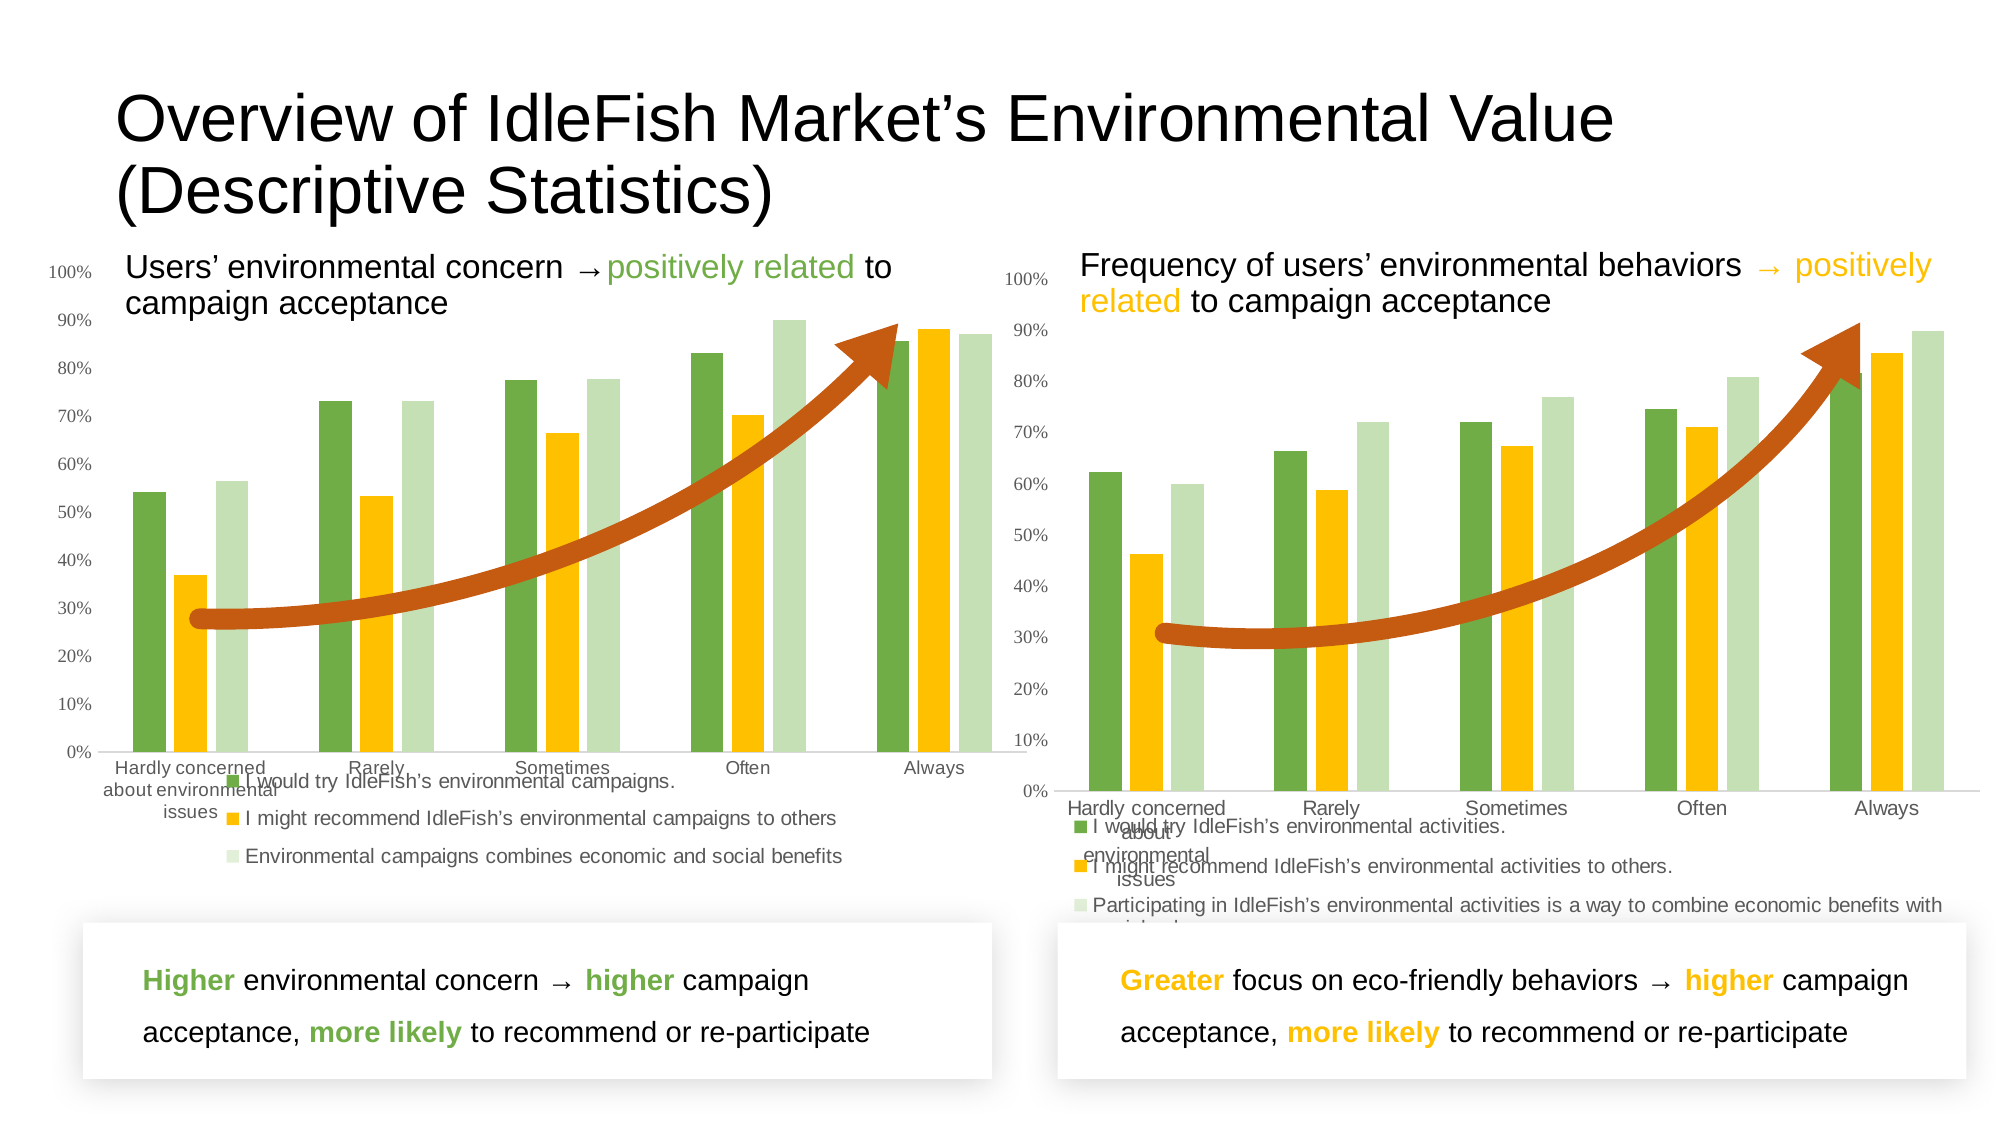

Overview of IdleFish Market’s Environmental Value (Descriptive Statistics)
Frequency of users’ environmental behaviors → positively related to campaign acceptance
Users’ environmental concern →positively related to campaign acceptance

### Chart

| Category | I would try IdleFish’s environmental campaigns. | I might recommend IdleFish’s environmental campaigns to others | Environmental campaigns combines economic and social benefits |
|---|---|---|---|
| Hardly concerned about environmental issues | 0.5435 | 0.3696 | 0.5652 |
| Rarely | 0.7333 | 0.5333 | 0.7333 |
| Sometimes | 0.777 | 0.666 | 0.7778 |
| Often | 0.8317 | 0.703 | 0.901 |
| Always | 0.8571 | 0.882 | 0.873 |

### Chart

| Category | I would try IdleFish’s environmental activities. | I might recommend IdleFish’s environmental activities to others. | Participating in IdleFish’s environmental activities is a way to combine economic benefits with social value. |
|---|---|---|---|
| Hardly concerned about environmental issues | 0.623 | 0.4625 | 0.5999 |
| Rarely | 0.665 | 0.5876 | 0.7214 |
| Sometimes | 0.7209 | 0.675 | 0.7705 |
| Often | 0.7466 | 0.7109 | 0.8092 |
| Always | 0.8163 | 0.856 | 0.898 |
Higher environmental concern → higher campaign acceptance, more likely to recommend or re-participate

Greater focus on eco-friendly behaviors → higher campaign acceptance, more likely to recommend or re-participate